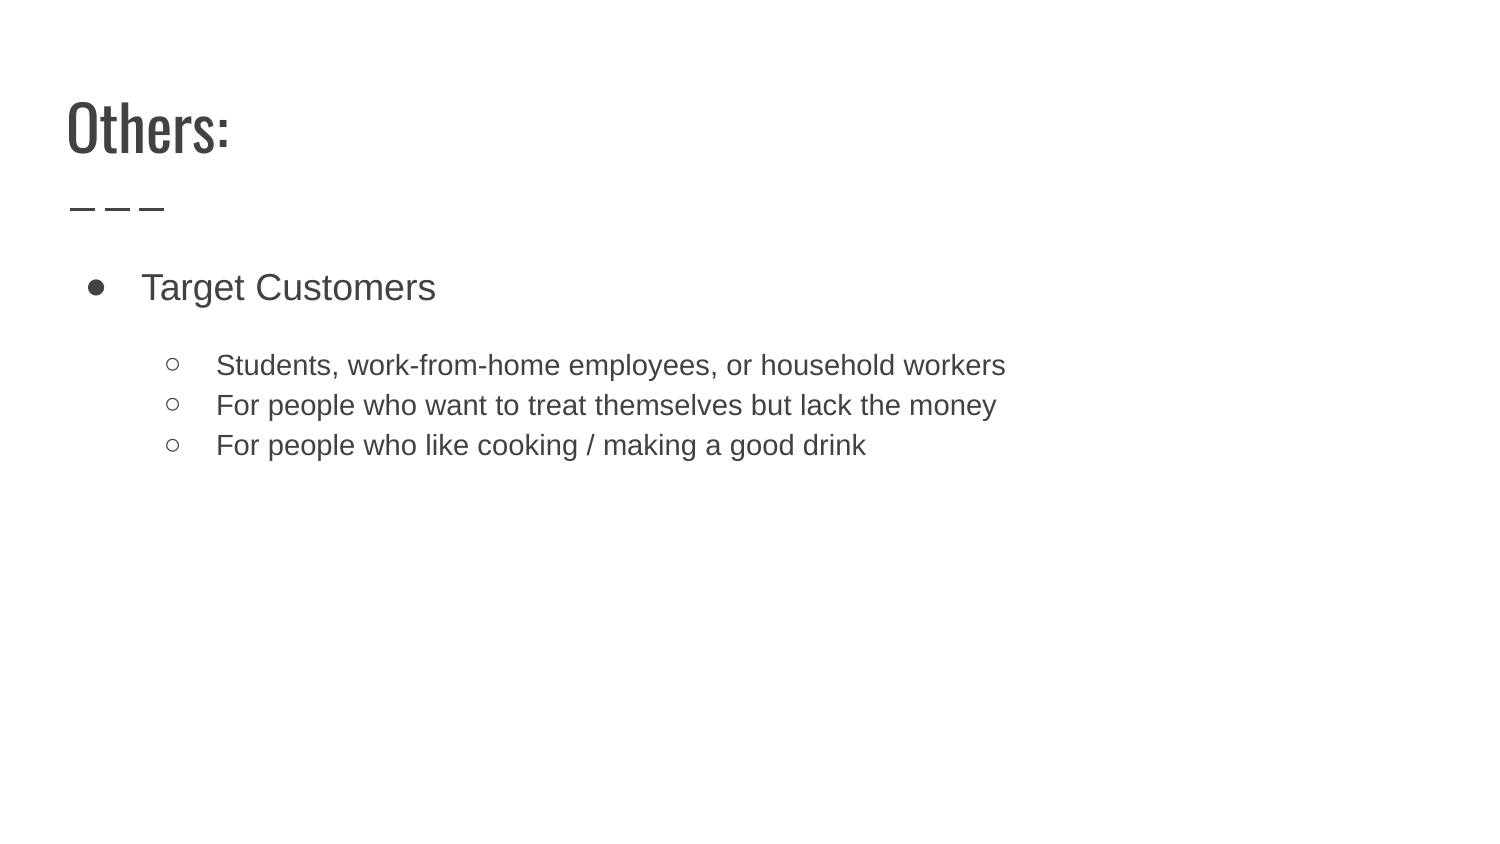

# Others:
Target Customers
Students, work-from-home employees, or household workers
For people who want to treat themselves but lack the money
For people who like cooking / making a good drink